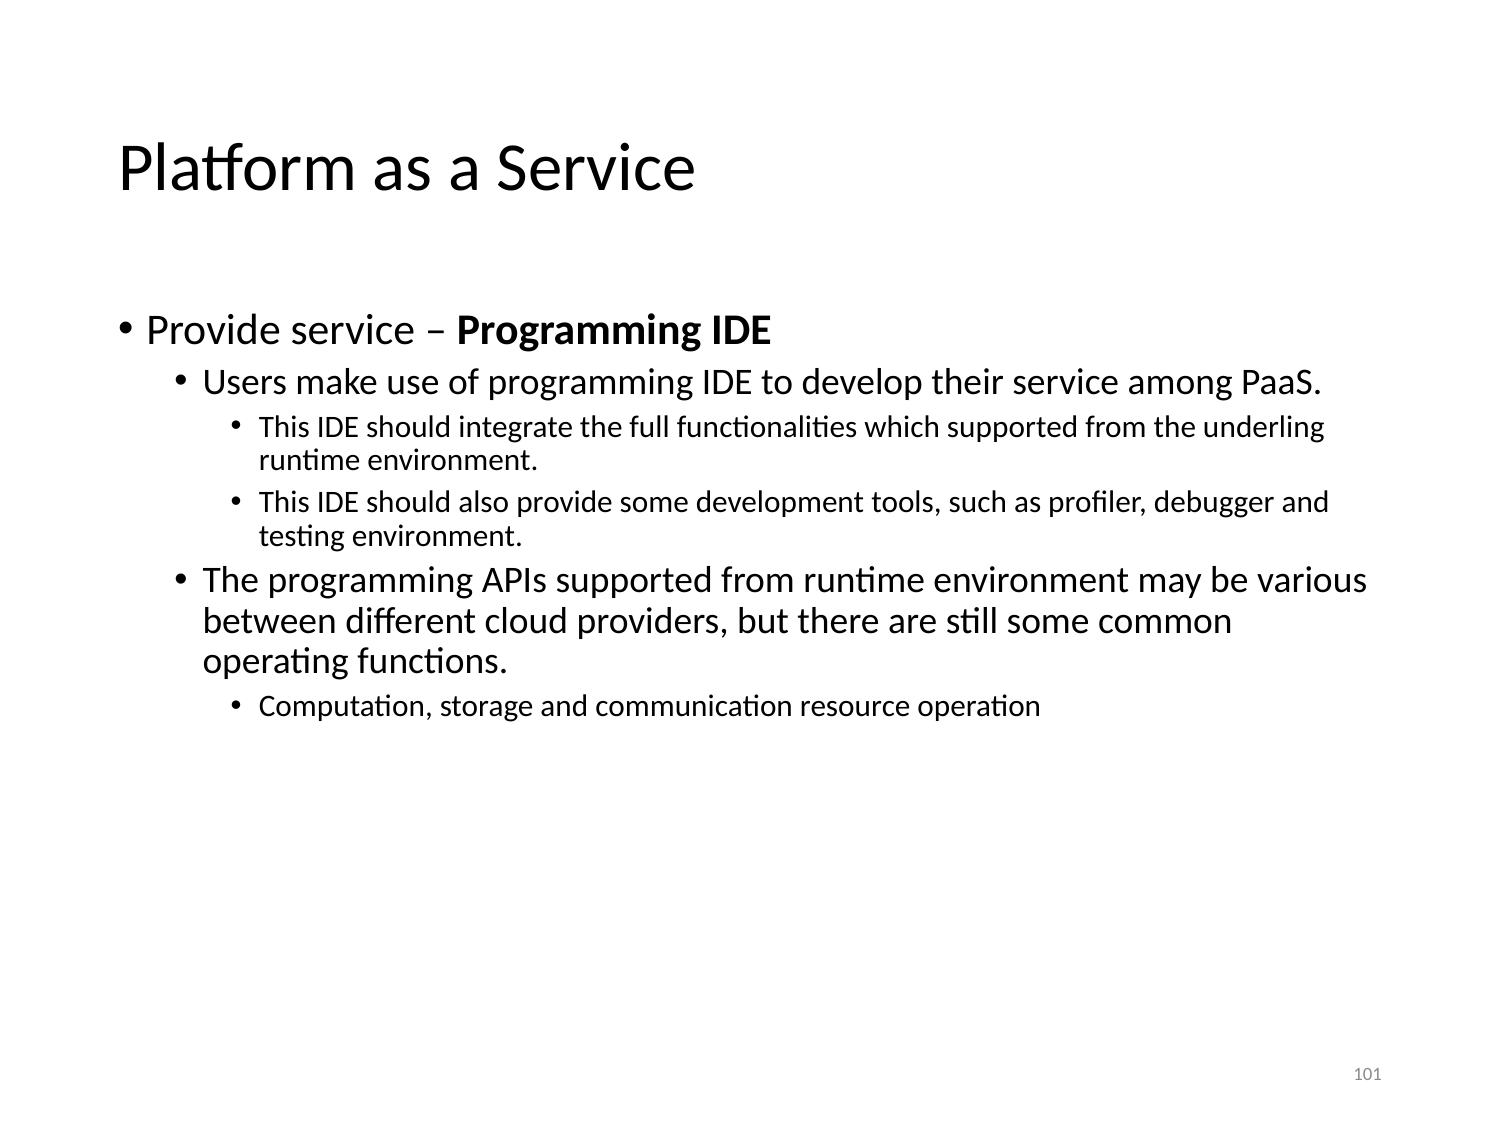

# Platform as a Service
Provide service – Programming IDE
Users make use of programming IDE to develop their service among PaaS.
This IDE should integrate the full functionalities which supported from the underling runtime environment.
This IDE should also provide some development tools, such as profiler, debugger and testing environment.
The programming APIs supported from runtime environment may be various between different cloud providers, but there are still some common operating functions.
Computation, storage and communication resource operation
101